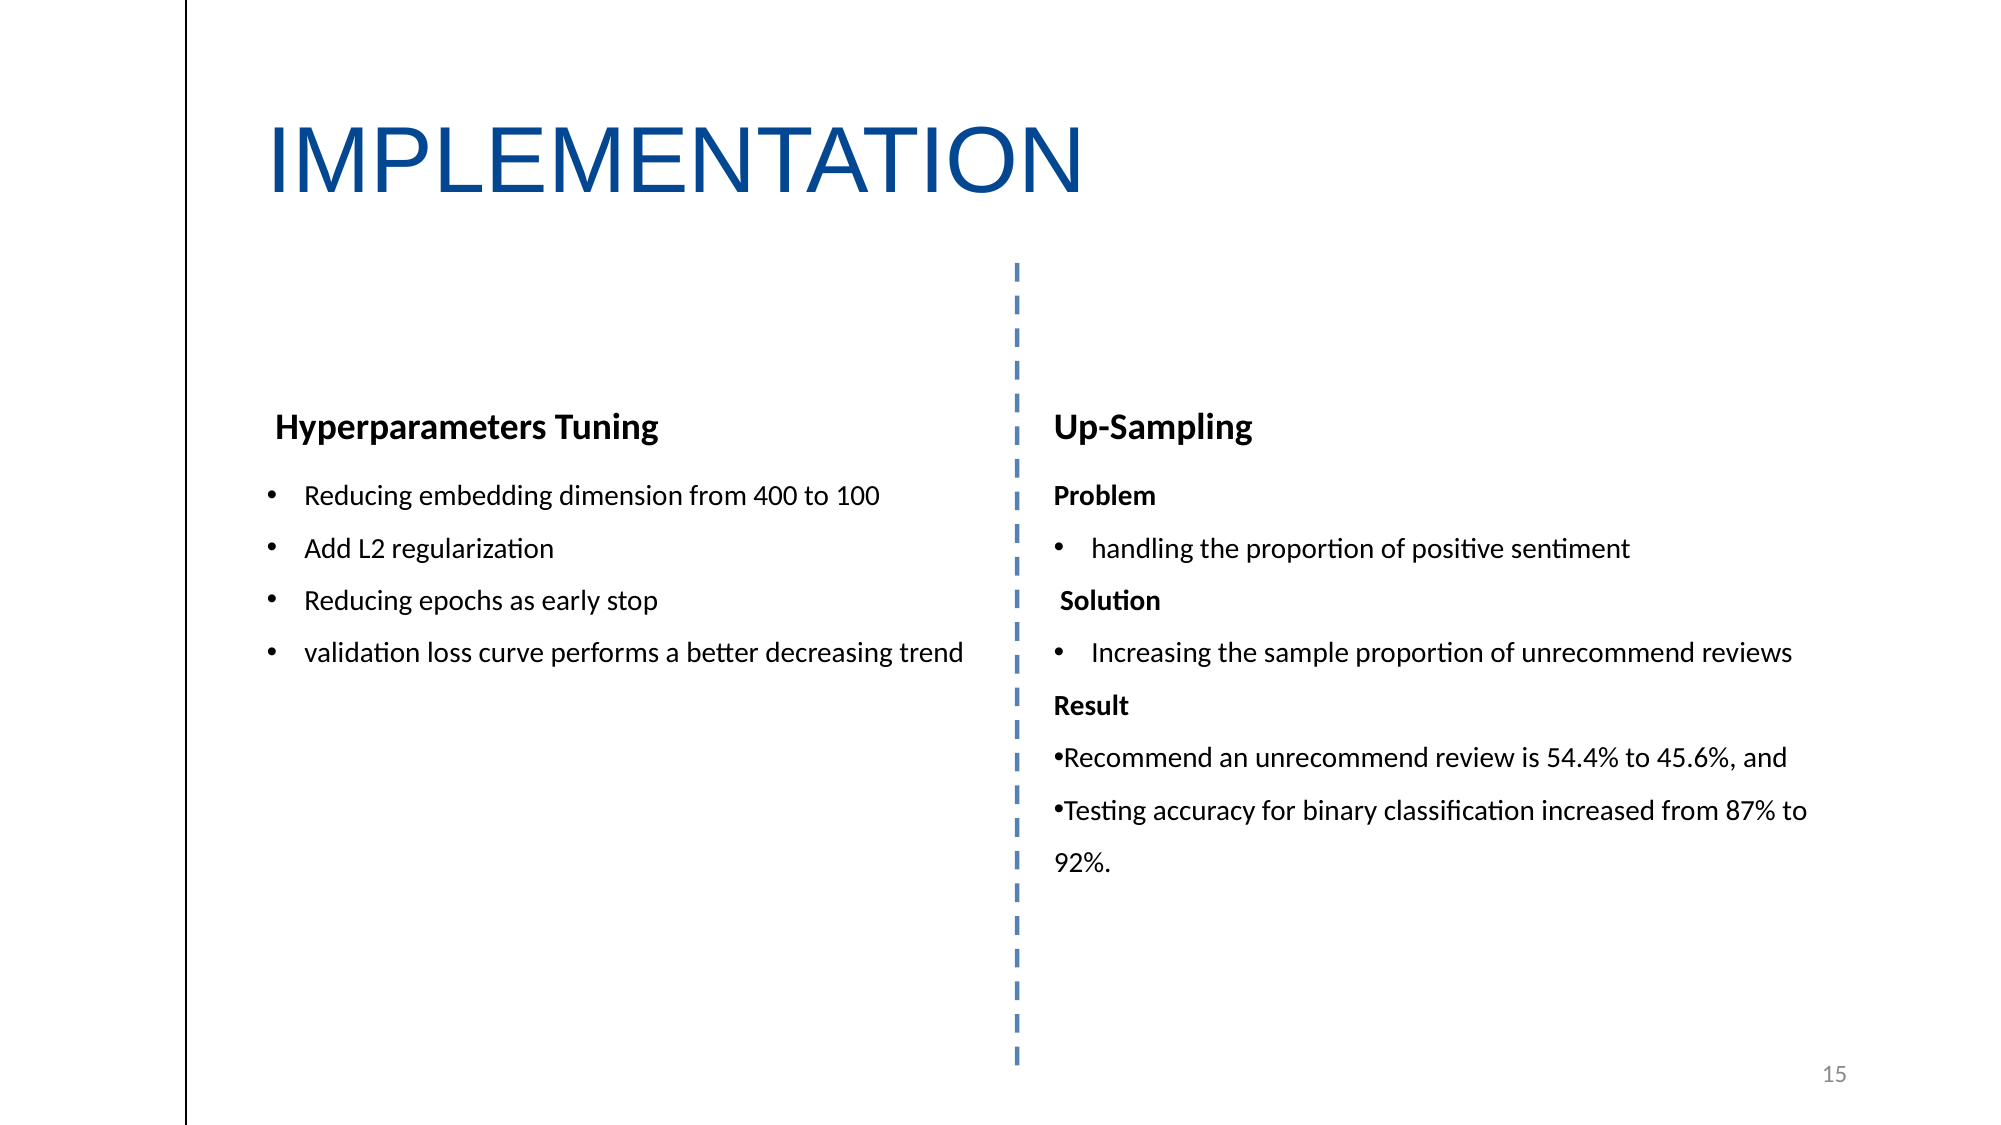

# Implementation

 Hyperparameters Tuning

Up-Sampling
Reducing embedding dimension from 400 to 100
Add L2 regularization
Reducing epochs as early stop
validation loss curve performs a better decreasing trend

Problem
handling the proportion of positive sentiment
 Solution
Increasing the sample proportion of unrecommend reviews
Result
Recommend an unrecommend review is 54.4% to 45.6%, and
Testing accuracy for binary classification increased from 87% to 92%.

15